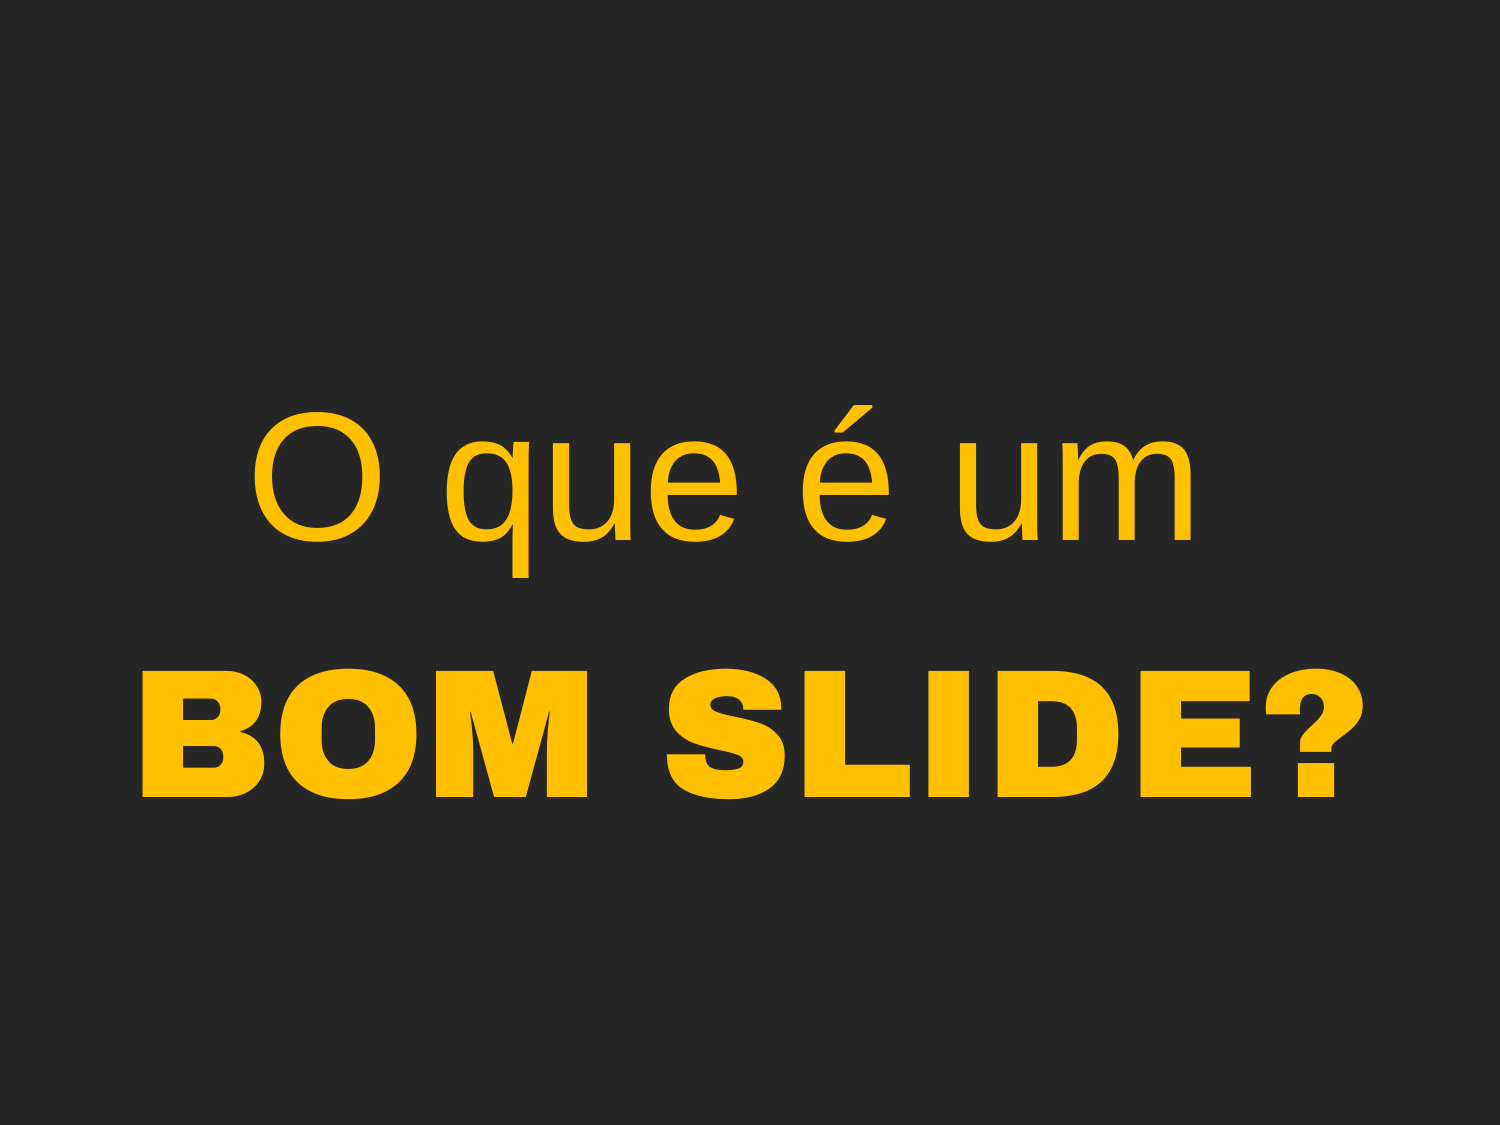

# O que é um
BOM SLIDE?